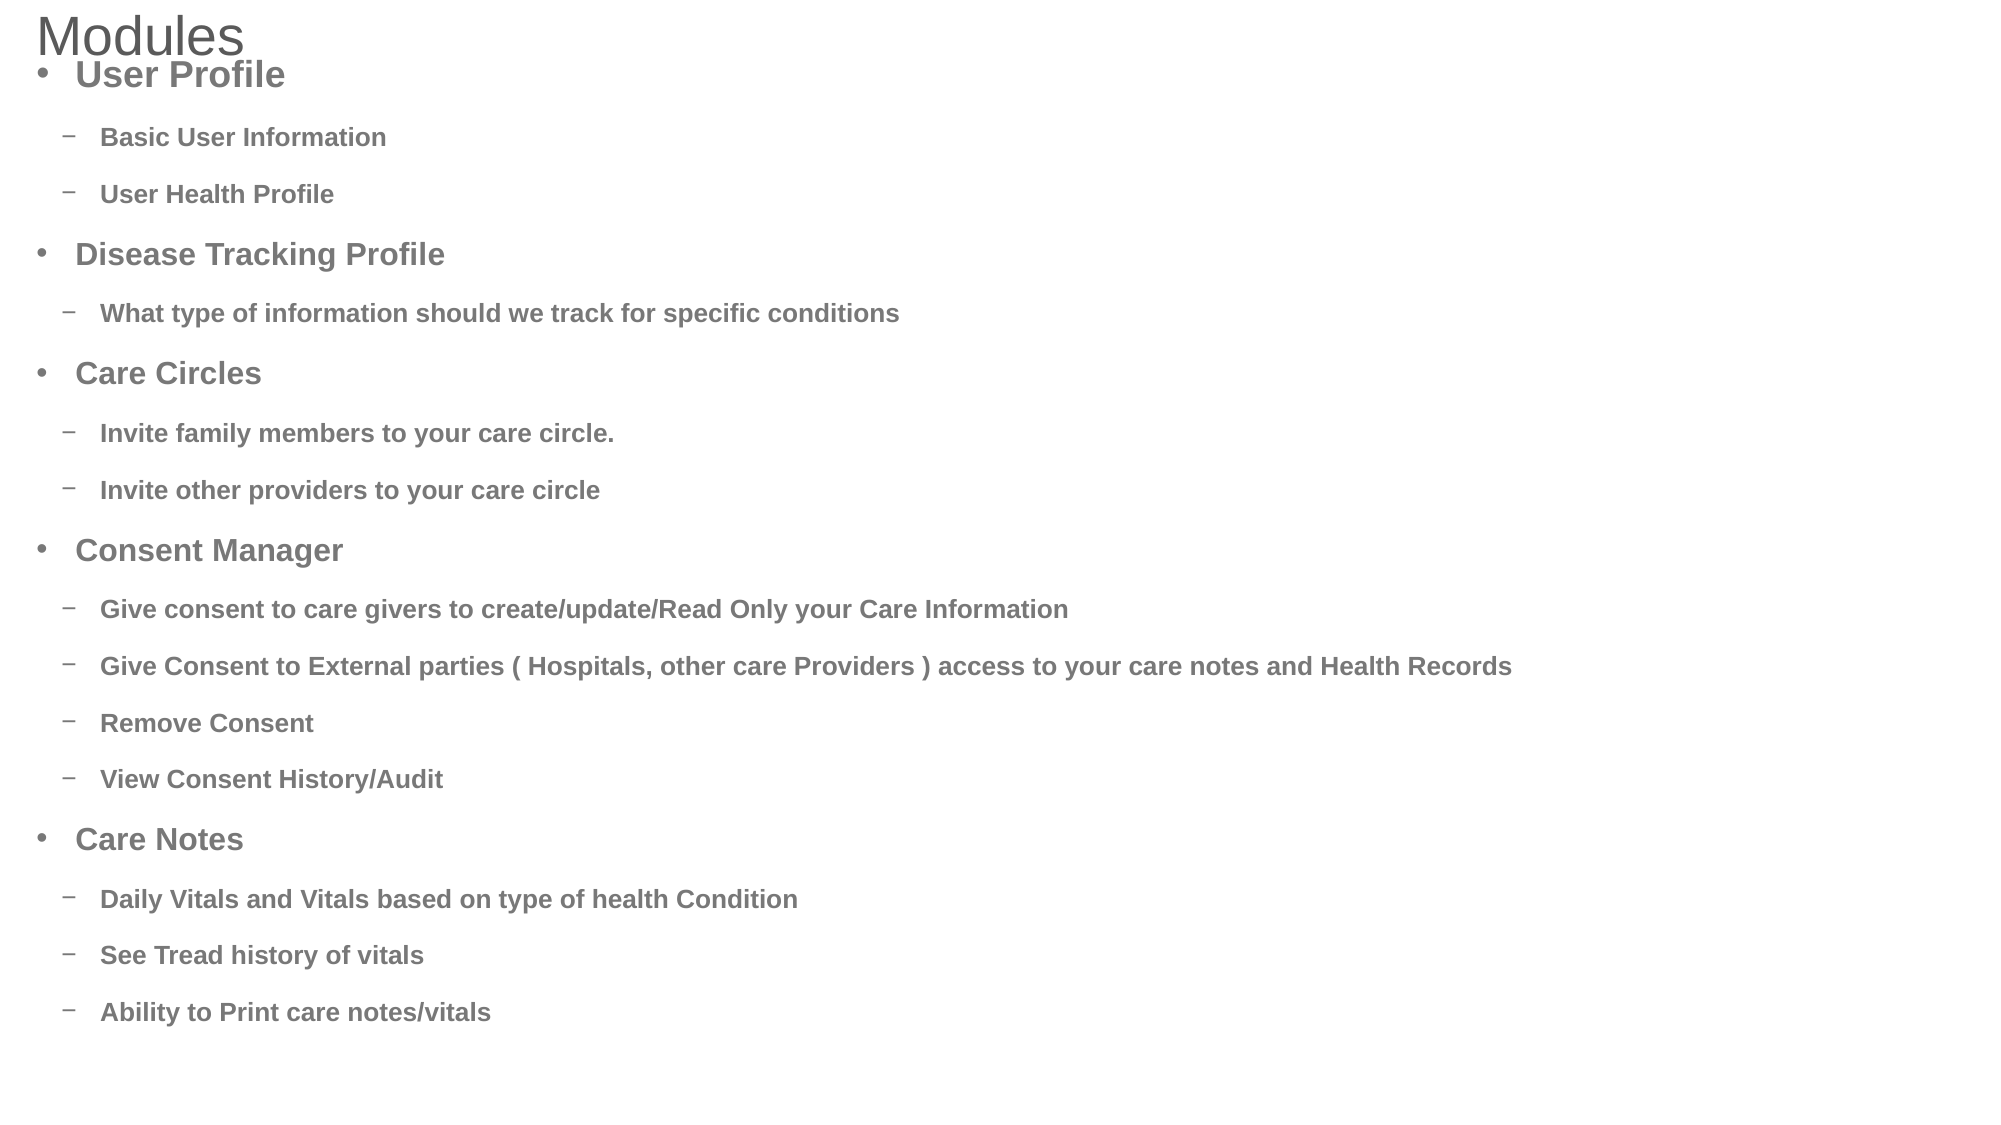

# Modules
User Profile
Basic User Information
User Health Profile
Disease Tracking Profile
What type of information should we track for specific conditions
Care Circles
Invite family members to your care circle.
Invite other providers to your care circle
Consent Manager
Give consent to care givers to create/update/Read Only your Care Information
Give Consent to External parties ( Hospitals, other care Providers ) access to your care notes and Health Records
Remove Consent
View Consent History/Audit
Care Notes
Daily Vitals and Vitals based on type of health Condition
See Tread history of vitals
Ability to Print care notes/vitals